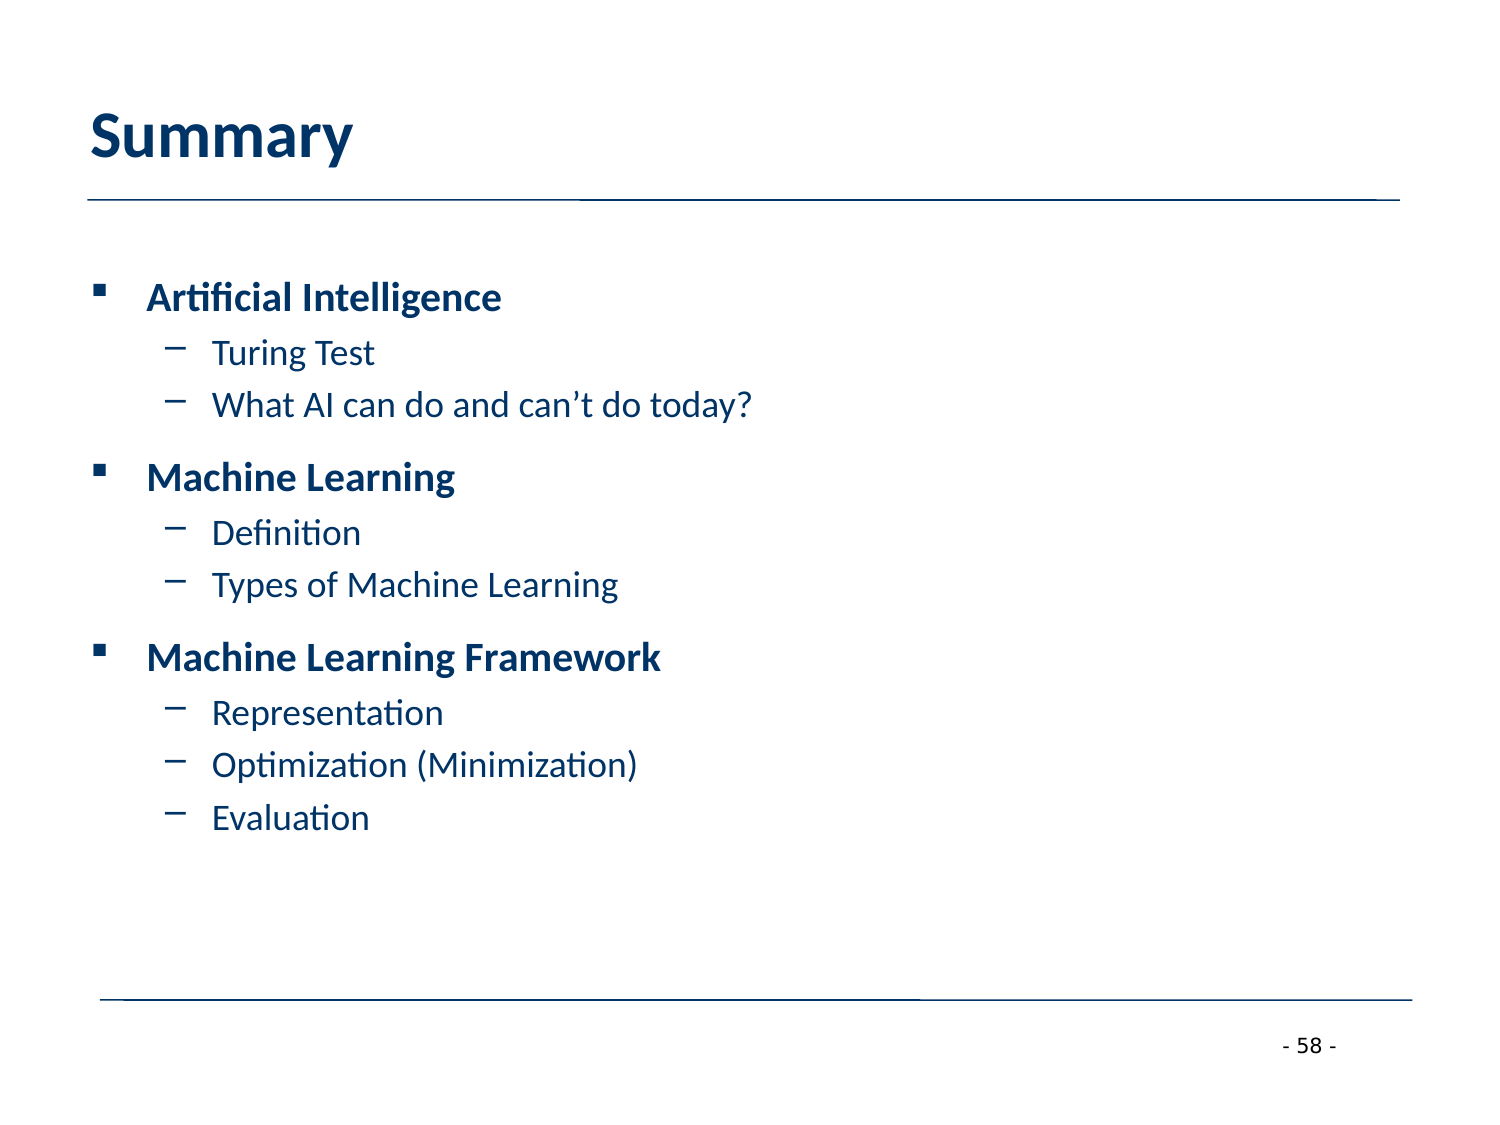

# Summary
Artificial Intelligence
Turing Test
What AI can do and can’t do today?
Machine Learning
Definition
Types of Machine Learning
Machine Learning Framework
Representation
Optimization (Minimization)
Evaluation